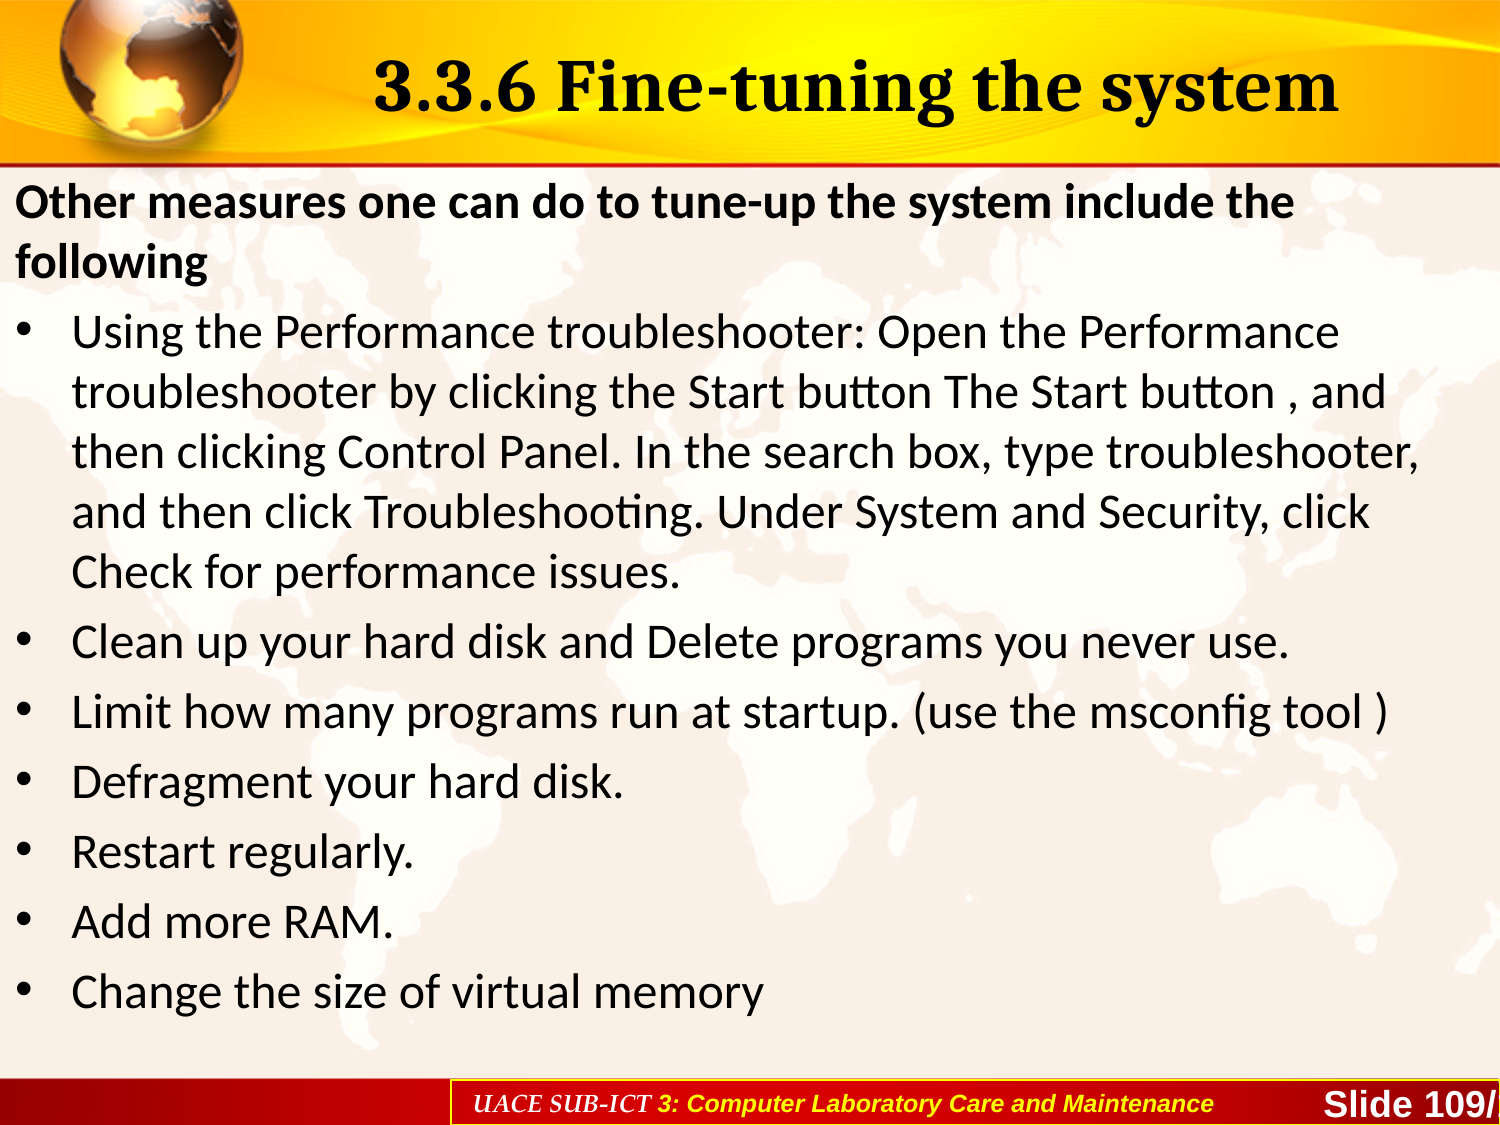

# 3.3.6 Fine-tuning the system
Other measures one can do to tune-up the system include the following
Using the Performance troubleshooter: Open the Performance troubleshooter by clicking the Start button The Start button , and then clicking Control Panel. In the search box, type troubleshooter, and then click Troubleshooting. Under System and Security, click Check for performance issues.
Clean up your hard disk and Delete programs you never use.
Limit how many programs run at startup. (use the msconfig tool )
Defragment your hard disk.
Restart regularly.
Add more RAM.
Change the size of virtual memory